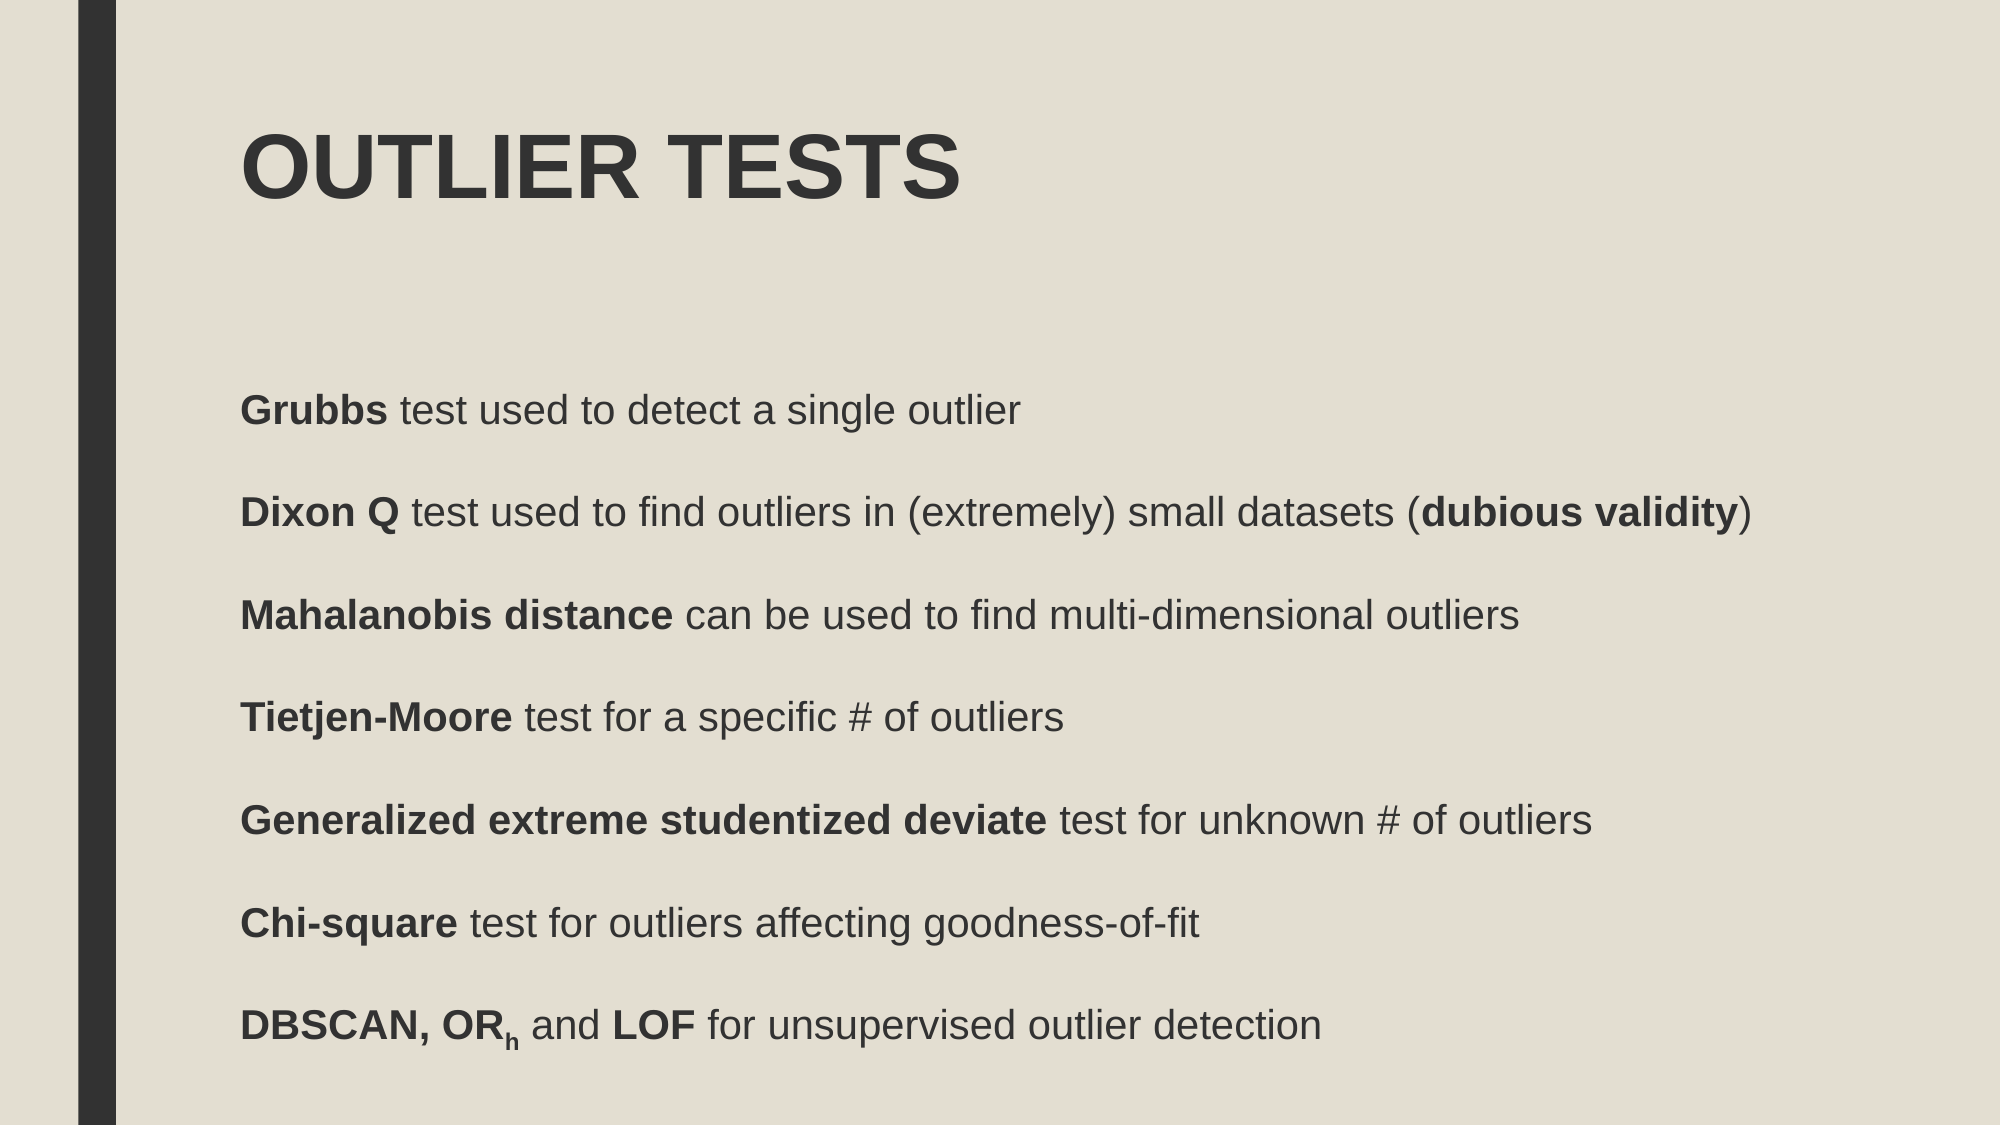

# OUTLIER TESTS
Grubbs test used to detect a single outlier

Dixon Q test used to find outliers in (extremely) small datasets (dubious validity)

Mahalanobis distance can be used to find multi-dimensional outliers

Tietjen-Moore test for a specific # of outliers

Generalized extreme studentized deviate test for unknown # of outliers

Chi-square test for outliers affecting goodness-of-fit

DBSCAN, ORh and LOF for unsupervised outlier detection